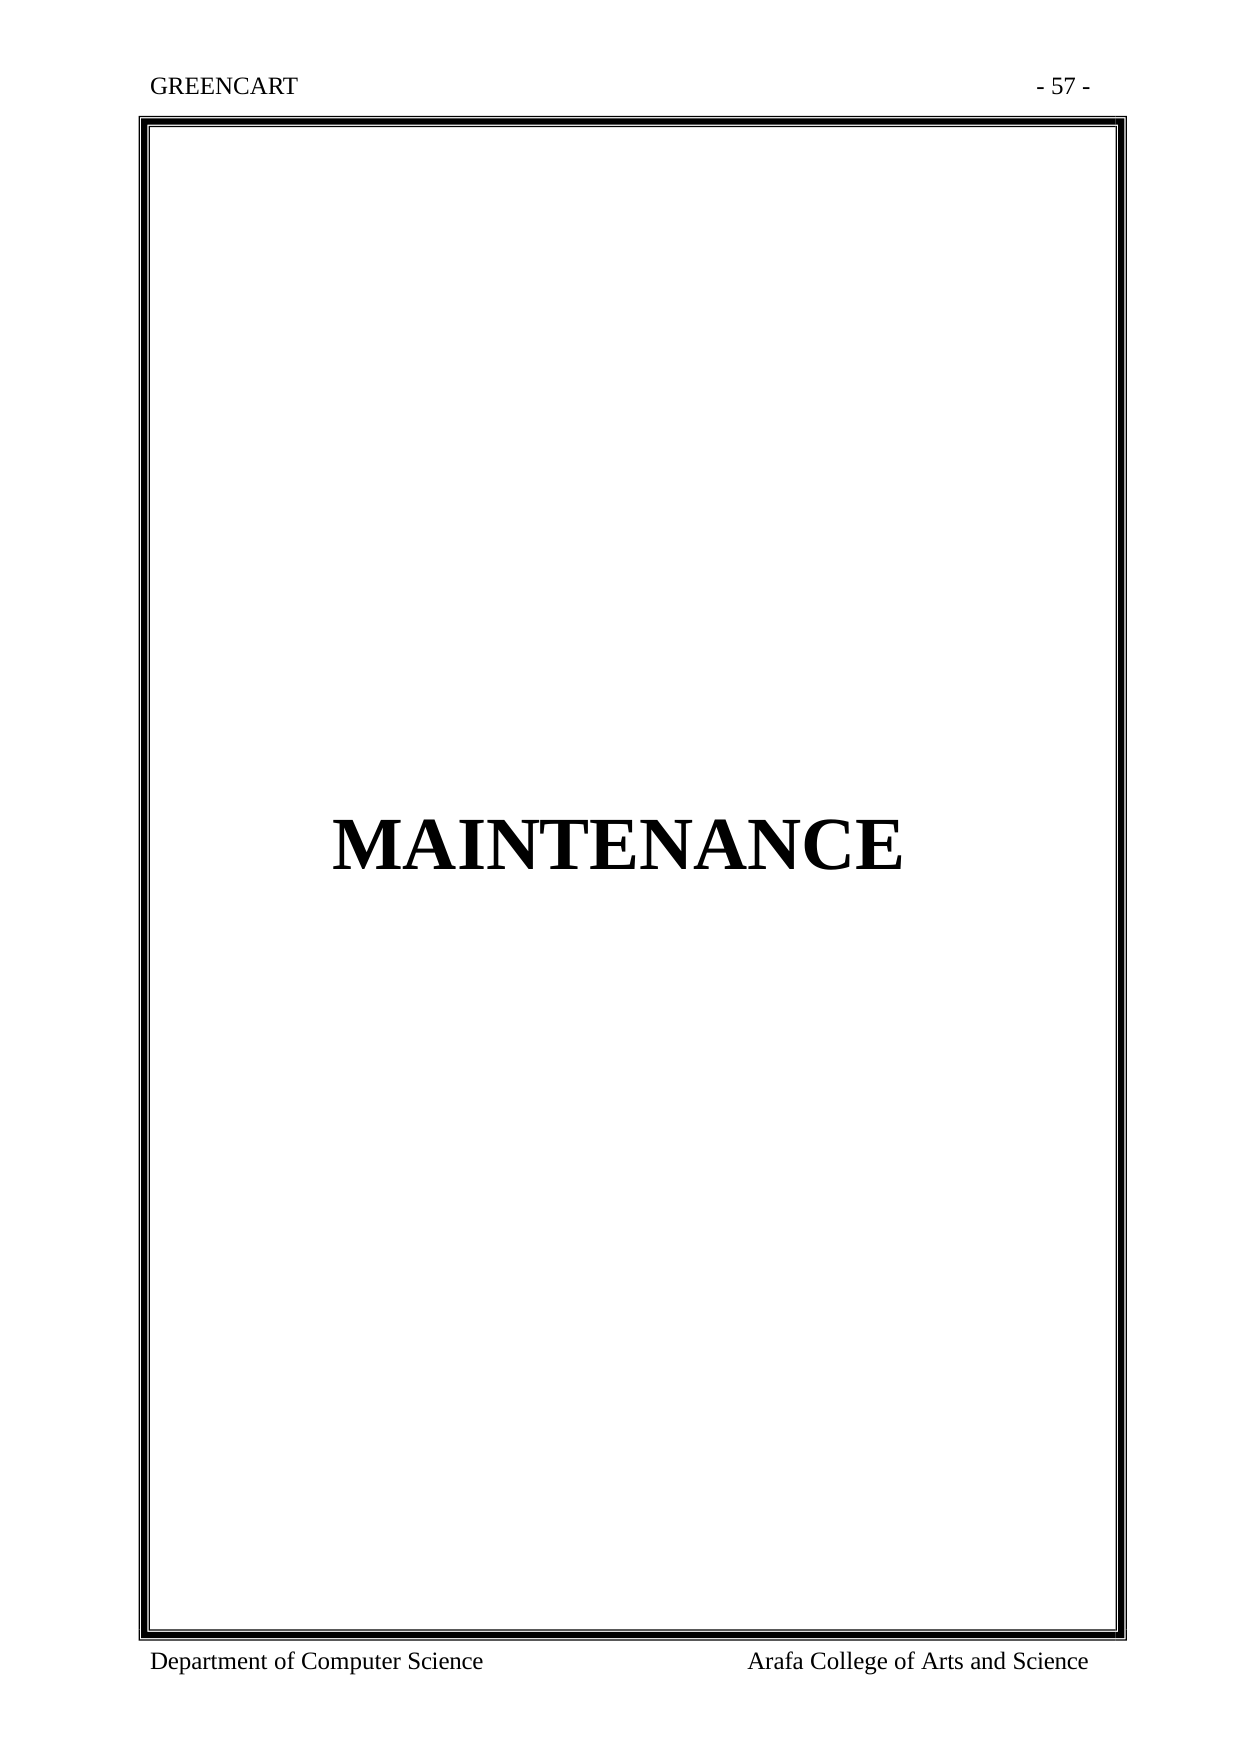

GREENCART
- 57 -

# MAINTENANCE
Department of Computer Science
Arafa College of Arts and Science